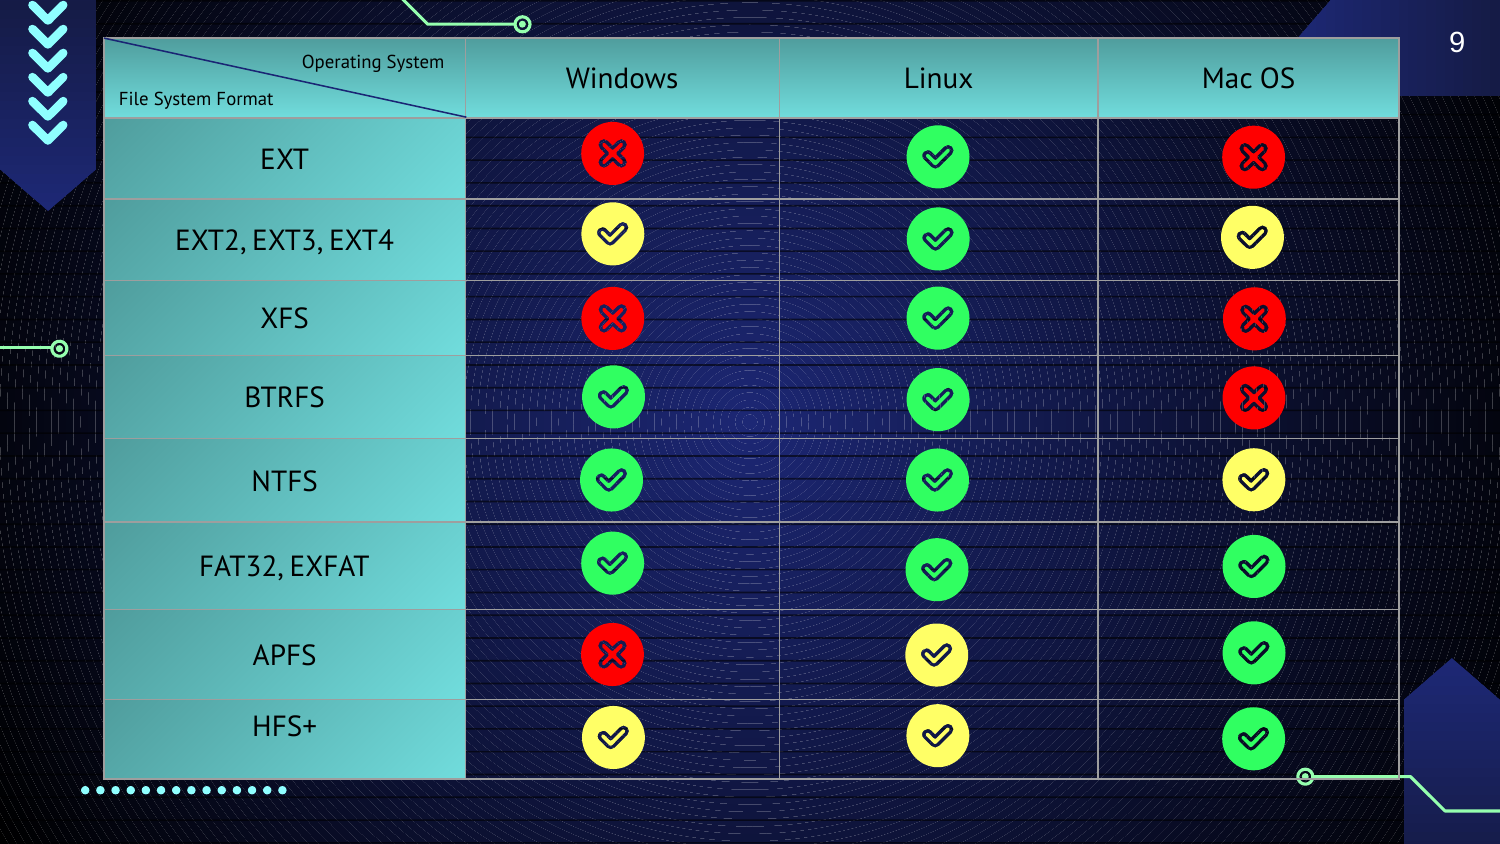

9
| File System Format | Windows | Linux | Mac OS |
| --- | --- | --- | --- |
| EXT |  |  |  |
| EXT2, EXT3, EXT4 |  |  |  |
| XFS |  |  |  |
| BTRFS |  |  |  |
| NTFS |  |  |  |
| FAT32, EXFAT |  |  |  |
| APFS |  |  |  |
| HFS+ |  |  |  |
Operating System